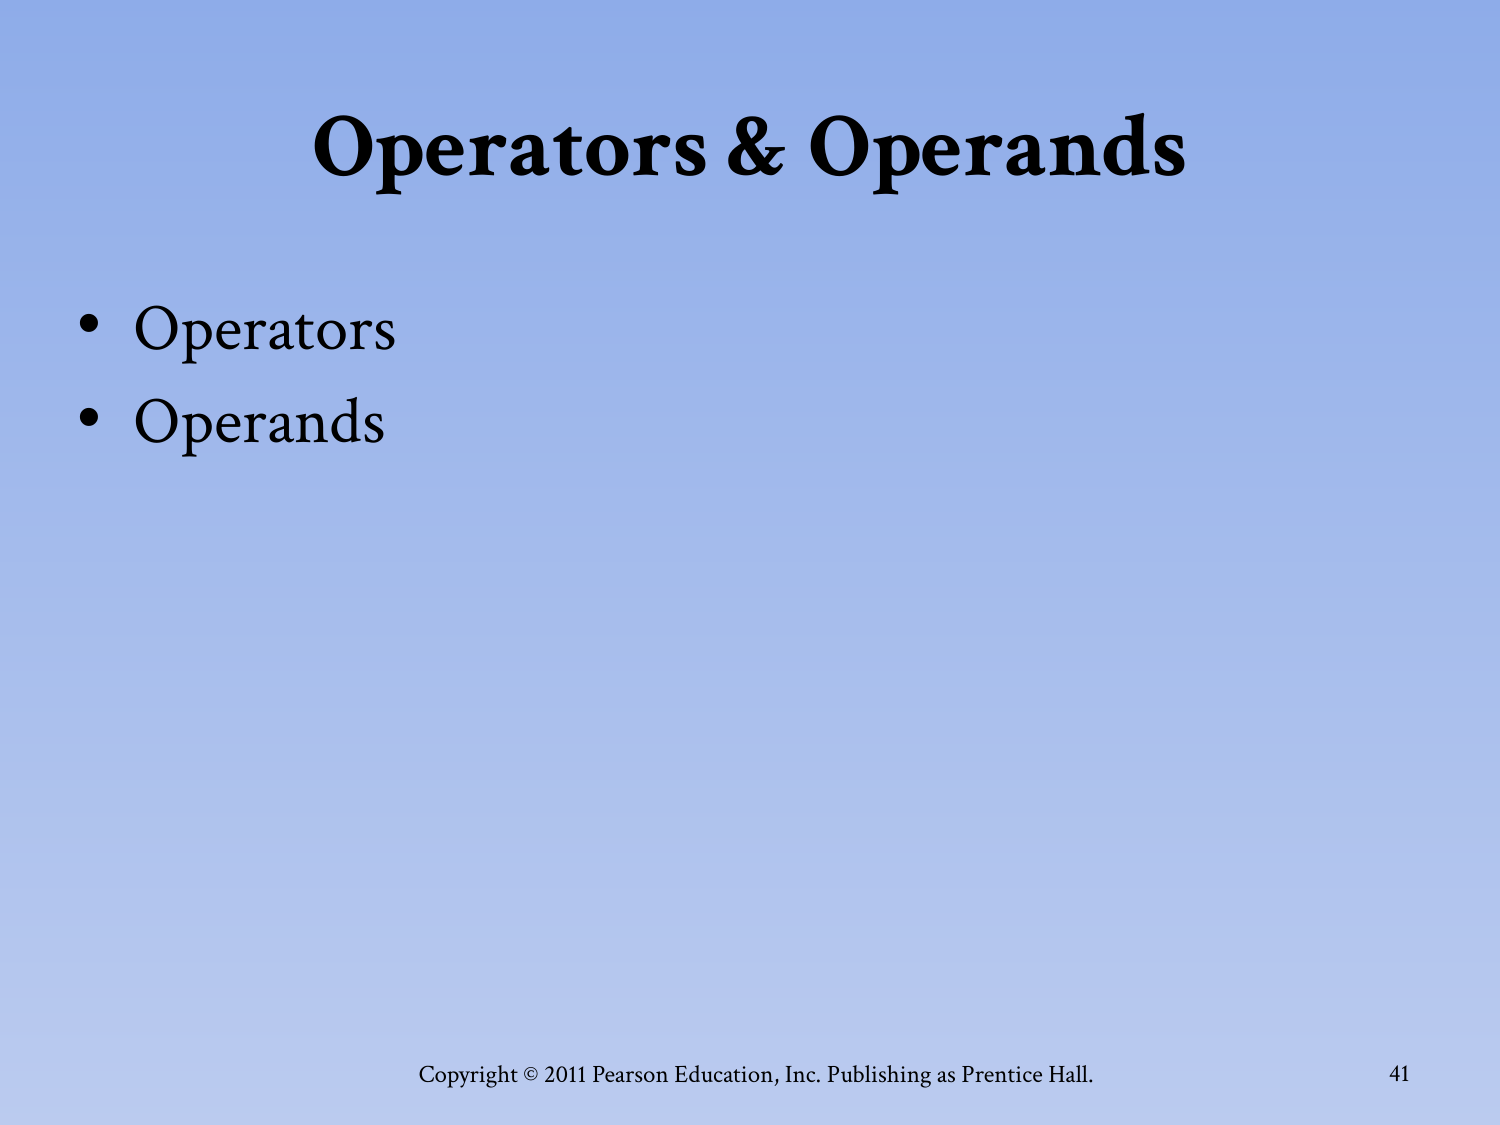

# Operators & Operands
Operators
Operands

Copyright © 2011 Pearson Education, Inc. Publishing as Prentice Hall.

41